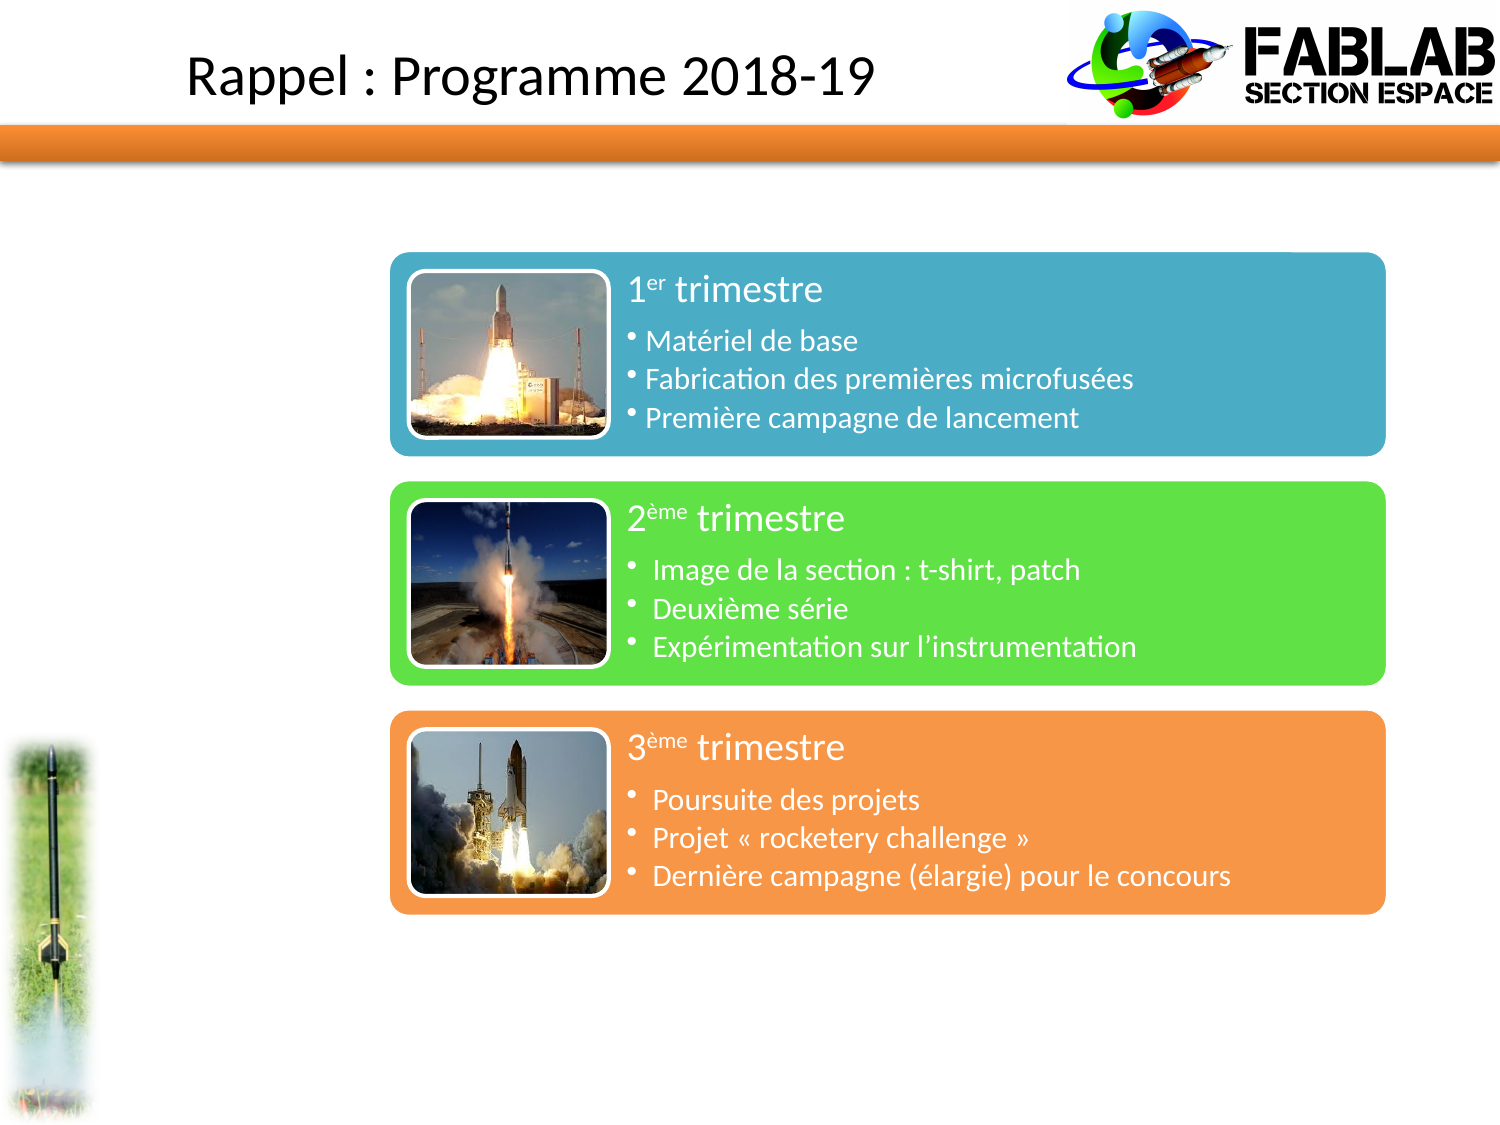

# Rappel : Programme 2018-19
1er trimestre
Matériel de base
Fabrication des premières microfusées
Première campagne de lancement
2ème trimestre
 Image de la section : t-shirt, patch
 Deuxième série
 Expérimentation sur l’instrumentation
3ème trimestre
 Poursuite des projets
 Projet « rocketery challenge »
 Dernière campagne (élargie) pour le concours